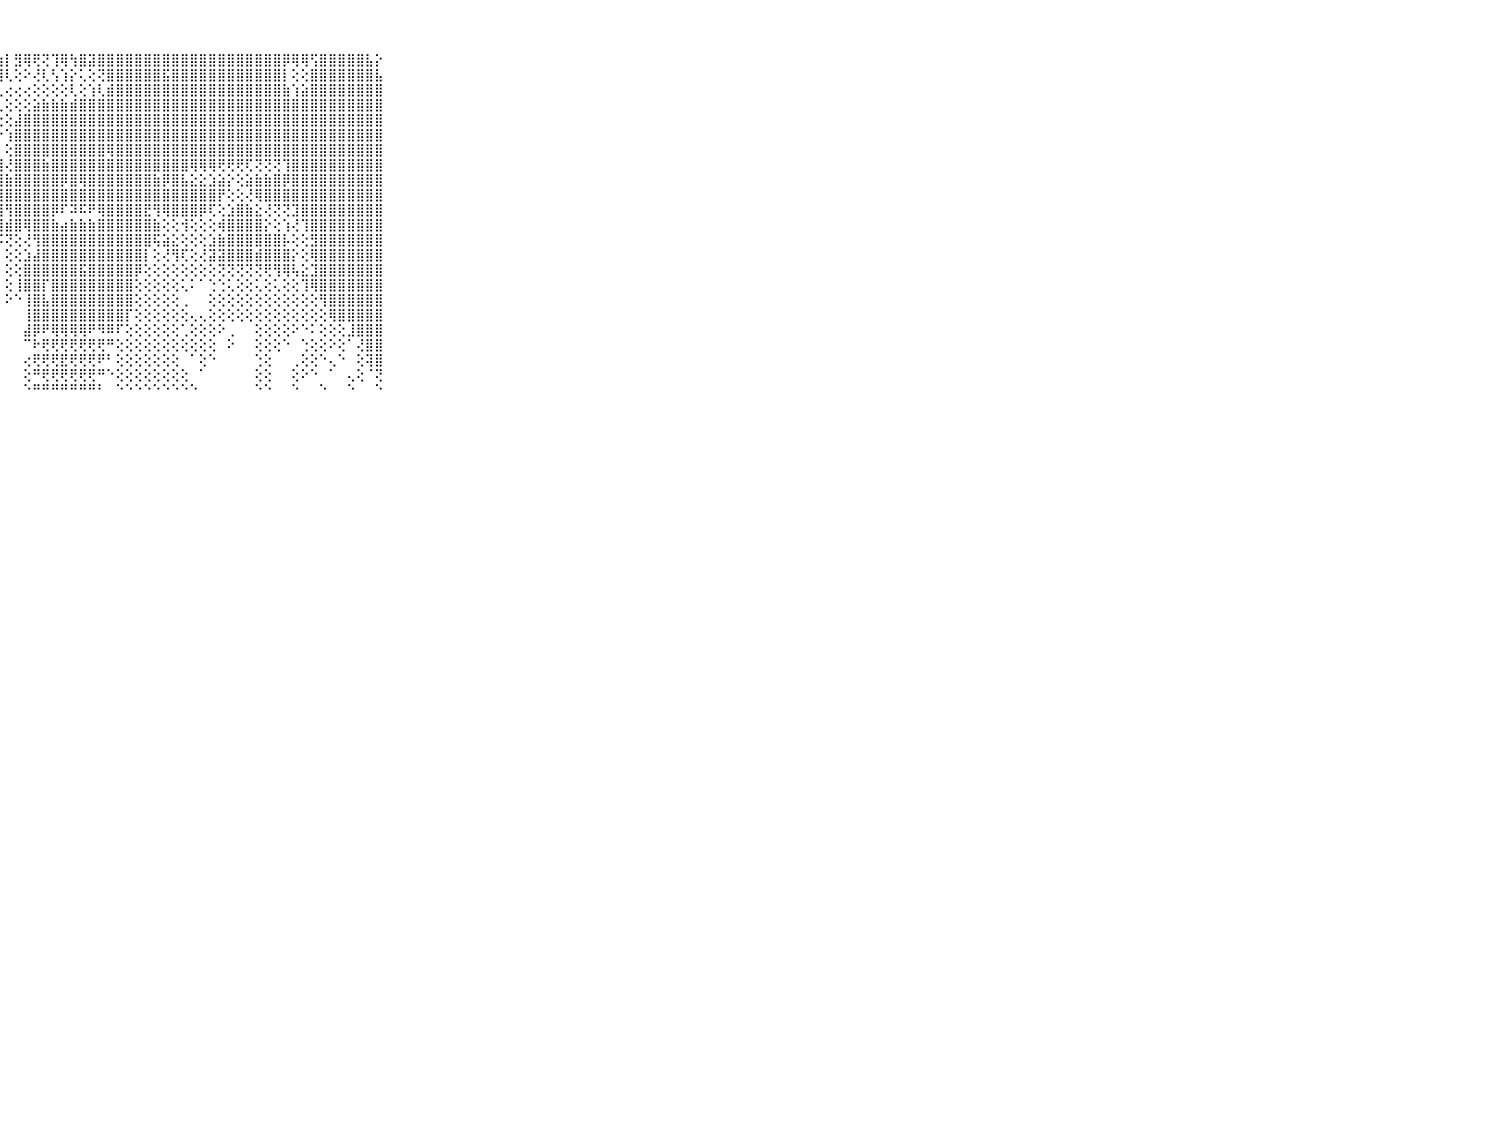

⠀⠀⠀⠀⠀⠀⠀⠀⠀⠀⠀⠀⠀⠀⠀⠀⠀⠀⠀⠀⠀⢀⢻⣿⡿⢏⢕⣵⡇⣻⢿⢟⢝⢹⢿⢳⣿⣽⣿⣿⣿⣿⣿⣿⣿⣿⣿⣿⣿⣿⣿⣿⣿⣿⣿⣿⣿⣿⡿⢿⢿⢫⣿⣿⣿⣿⣿⣧⡕⠀⠀⠀⠀⠀⠀⠀⠀⠀⠀⠀⠀
⠀⠀⠀⠀⠀⠀⠀⠀⠀⠀⠀⠀⠀⠀⠀⠀⠀⠀⠀⠀⢄⣾⣧⣕⢕⢕⣼⣿⢇⢕⠕⢜⢇⢣⢱⡕⢅⢕⢝⣿⣿⣿⣿⣿⣿⣯⣿⣿⣿⣿⣿⣿⣿⣿⣿⣿⣿⣿⡇⢕⢕⣿⣿⣿⣿⣿⣿⣿⣧⠀⠀⠀⠀⠀⠀⠀⠀⠀⠀⠀⠀
⠀⠀⠀⠀⠀⠀⠀⠀⠀⠀⠀⠀⠀⠀⠀⠀⠀⠀⠀⢰⢕⣿⣿⡿⣷⣾⣿⢇⢔⢔⢔⢕⢕⢕⢕⢇⢕⢱⢇⣾⣿⣿⣿⣿⣿⣿⣿⣿⣿⣿⣿⣿⣿⣿⣿⣿⣿⣿⣷⢱⣵⣿⣿⣿⣿⣿⣿⣿⣿⠀⠀⠀⠀⠀⠀⠀⠀⠀⠀⠀⠀
⠀⠀⠀⠀⠀⠀⠀⠀⠀⠀⠀⠀⠀⠀⠀⠀⠀⠀⠀⢕⢕⣿⡟⢕⢕⢝⡷⢇⢕⢕⢕⣵⣷⣷⣷⣾⣿⣿⣿⣿⣿⣿⣿⣿⣿⣿⣿⣿⣿⣿⣿⣿⣿⣿⣿⣿⣿⣿⣿⣿⣿⣿⣿⣿⣿⣿⣿⣿⣿⠀⠀⠀⠀⠀⠀⠀⠀⠀⠀⠀⠀
⠀⠀⠀⠀⠀⠀⠀⠀⠀⠀⠀⠀⠀⠀⠀⠀⠀⠀⠀⠕⠕⢝⢕⣵⣿⣷⢕⢕⢕⣼⣿⣿⣿⣿⣿⣿⣿⣿⣿⣿⣿⣿⣿⣿⣿⣿⣿⣿⣿⣿⣿⣿⣿⣿⣿⣿⣿⣿⣿⣿⣿⣿⣿⣿⣿⣿⣿⣿⣿⠀⠀⠀⠀⠀⠀⠀⠀⠀⠀⠀⠀
⠀⠀⠀⠀⠀⠀⠀⠀⠀⠀⠀⠀⠀⠀⠀⠀⠀⠀⠀⠀⢔⢜⣝⣿⣿⣿⣷⡕⢱⣿⣿⣿⣿⣿⣿⣿⣿⣿⣿⣿⣿⣿⣿⣿⣿⣿⣿⣿⣿⣿⣿⣿⣿⣿⣿⣿⣿⣿⣿⣿⣿⣿⣿⣿⣿⣿⣿⣿⣿⠀⠀⠀⠀⠀⠀⠀⠀⠀⠀⠀⠀
⠀⠀⠀⠀⠀⠀⠀⠀⠀⠀⠀⠀⠀⠀⠀⠀⠀⠀⢀⢕⢕⣾⣿⣿⣿⣿⣿⡇⢕⣿⣿⣿⣿⣿⣿⣿⣿⣿⣿⢿⣿⣿⣿⣿⣿⣿⣿⣿⣿⣿⣿⣿⣿⣿⣿⣿⣿⣿⣿⣿⣿⣿⣿⣿⣿⣿⣿⣿⣿⠀⠀⠀⠀⠀⠀⠀⠀⠀⠀⠀⠀
⠀⠀⠀⠀⠀⠀⠀⠀⠀⠀⠀⠀⠀⠀⢔⠀⠄⠀⢕⢱⢱⣿⣿⣿⣿⣿⣿⣿⢜⣿⣿⣿⣷⣿⣿⣿⣿⣿⣿⣿⣿⣿⣿⣿⣿⣿⣿⣿⢿⢿⢿⢟⢟⢟⢏⢝⢝⢝⢹⣿⣿⣿⣿⣿⣿⣿⣿⣿⣿⠀⠀⠀⠀⠀⠀⠀⠀⠀⠀⠀⠀
⠀⠀⠀⠀⠀⠀⠀⠀⠀⠀⠀⠑⠀⠀⢕⢔⢄⢔⢕⢜⢸⣿⣿⣿⣿⣿⣿⣿⣷⣿⣿⣿⣿⣿⡿⣿⢿⣿⣿⣿⣿⣿⣿⣿⣷⡿⣿⣧⣕⣕⣱⣵⡕⢕⣵⣷⣷⣿⡿⣿⣿⣿⣿⣿⣿⣿⣿⣿⣿⠀⠀⠀⠀⠀⠀⠀⠀⠀⠀⠀⠀
⠀⠀⠀⠀⠀⠀⠀⠀⠀⠀⠀⢕⠀⠀⠑⠕⢕⢕⢕⢕⢸⣿⣿⣿⣿⣿⣿⣿⣿⣿⣿⣿⣿⣿⣿⣿⣿⣿⣿⣿⣿⣿⣿⣿⣿⣿⣿⣿⣿⣿⣿⡟⢕⢕⢜⢿⣿⣿⣿⣿⣿⣿⣿⣿⣿⣿⣿⣿⣿⠀⠀⠀⠀⠀⠀⠀⠀⠀⠀⠀⠀
⠀⠀⠀⠀⠀⠀⠀⠀⠀⠀⠀⢕⠀⠀⢕⢕⢕⢅⢕⢜⢜⣽⣿⣿⣻⣿⣿⣿⢻⣿⣿⣿⣿⡿⠏⠽⠯⠟⢿⣿⣿⣿⣿⣟⢻⢿⣿⣿⣿⡿⢏⢕⣱⣿⣷⣕⢜⢝⢝⣹⣿⣿⣿⣿⣿⣿⣿⣿⣿⠀⠀⠀⠀⠀⠀⠀⠀⠀⠀⠀⠀
⠀⠀⠀⠀⠀⠀⠀⠀⠀⠀⠀⢕⠀⠀⢕⢕⢕⢕⢕⢸⣿⣿⣿⣿⣿⣿⣿⣿⣾⣿⢿⣿⣿⣷⣴⣷⣷⣷⣿⣿⣿⣿⣿⣿⣷⢕⢕⢺⢕⢕⢕⢾⣿⣿⣿⣿⡕⢕⢱⢜⢹⣿⣿⣿⣿⣿⣿⣿⣿⠀⠀⠀⠀⠀⠀⠀⠀⠀⠀⠀⠀
⠀⠀⠀⠀⠀⠀⠀⠀⠀⠀⠀⢕⠀⢔⢕⢕⢕⢕⢕⢜⣿⣿⣿⣿⣿⣿⣿⡯⢝⢕⢜⢻⣿⣿⣿⣿⣿⣿⣿⣿⣿⣿⣿⣿⢯⣵⣕⢕⢕⢕⣱⣷⣿⣿⣿⣿⣿⣿⡧⢕⢕⣻⣿⣿⣿⣿⣿⣿⣿⠀⠀⠀⠀⠀⠀⠀⠀⠀⠀⠀⠀
⠀⠀⠀⠀⠀⠀⠀⠀⠀⠀⠀⠑⠀⢕⢕⢕⢕⠑⢕⢕⣿⣿⣿⣿⣿⣿⣿⡇⢕⢕⣱⣼⣿⣿⣿⣿⣿⣿⣿⣿⣿⣿⣿⡇⢕⢜⢻⢏⢕⢜⣽⣽⣿⣿⣿⣾⣿⣿⣿⡕⢕⢿⣿⣿⣿⣿⣿⣿⣿⠀⠀⠀⠀⠀⠀⠀⠀⠀⠀⠀⠀
⠀⠀⠀⠀⠀⠀⠀⠀⠀⠀⠀⠀⠀⢕⢕⢕⢕⢕⢕⢕⣿⣿⣿⣿⣿⣿⣿⡇⢕⢕⣿⣿⣿⣿⣿⣿⣯⣿⣿⣿⣿⣿⡿⢕⢕⢕⢕⢕⢕⢕⢕⢝⢝⢝⢝⢝⢟⢻⢿⢧⣕⣹⣿⣿⣿⣿⣿⣿⣿⠀⠀⠀⠀⠀⠀⠀⠀⠀⠀⠀⠀
⠀⠀⠀⠀⠀⠀⠀⠀⠀⠀⠀⠀⠀⢕⢕⢕⢕⢕⢕⢱⢿⣿⣿⣻⢿⢿⣿⡇⢕⢸⣿⣿⡏⣿⣿⣿⣿⣿⣿⣿⣿⣿⢕⢕⢕⢕⢕⢅⠅⠁⢑⢑⢅⢕⢕⢅⢕⢅⢕⢕⢹⢿⣿⣿⣿⣿⣿⣿⣿⠀⠀⠀⠀⠀⠀⠀⠀⠀⠀⠀⠀
⠀⠀⠀⠀⠀⠀⠀⠀⠀⠀⠀⠀⠀⢕⢕⢕⢕⢕⢕⢕⢸⣿⣿⣿⣿⣿⣿⡇⠕⠑⢸⣿⣧⣿⣿⣿⣿⣿⣿⣿⣿⣿⢕⢕⢕⢕⢕⢀⠀⠀⢕⢕⢕⢕⢕⢕⢕⢕⢕⢕⢕⢕⢻⣿⣿⣿⣿⣿⣿⠀⠀⠀⠀⠀⠀⠀⠀⠀⠀⠀⠀
⠀⠀⠀⠀⠀⠀⠀⠀⠀⠀⠀⠀⠀⢕⢕⢕⢕⢕⢕⢕⢸⣿⣿⣿⣿⣿⡏⠀⠀⠀⢸⣿⣿⣿⣿⣿⣿⣿⣿⣿⣿⡏⢕⢕⢕⢕⢕⢕⢄⢄⢕⢕⢕⢕⢕⢕⢕⢕⢕⢕⢕⢕⢕⢿⣿⣿⣿⣿⣿⠀⠀⠀⠀⠀⠀⠀⠀⠀⠀⠀⠀
⠀⠀⠀⠀⠀⠀⠀⠀⠀⠀⠀⠀⠀⢕⢕⢕⢕⢕⢕⢕⢸⣿⣿⣿⣿⣿⡇⠀⠀⠀⣼⡿⠟⢿⢿⢿⢿⠟⠻⠿⠏⢕⢕⢕⢕⢕⢕⢁⢕⢕⢕⠕⢀⠀⠀⢕⢕⢕⢕⠕⠑⠅⢕⢕⢕⣸⣿⣿⣿⠀⠀⠀⠀⠀⠀⠀⠀⠀⠀⠀⠀
⠀⠀⠀⠀⠀⠀⠀⠀⠀⠀⠀⠀⢕⢕⢕⢕⢕⢕⢕⢕⢸⣿⣿⣿⣿⣿⡇⠀⠀⠀⠉⠗⢟⢟⢟⢟⢟⢟⢟⠛⢕⢕⢕⢕⢕⢕⢕⢕⢕⢕⢕⠀⠕⠀⠀⢕⢕⢕⠑⠀⢑⢕⢕⠕⢕⠁⢜⣿⣿⠀⠀⠀⠀⠀⠀⠀⠀⠀⠀⠀⠀
⠀⠀⠀⠀⠀⠀⠀⠀⠀⠀⠀⠀⢑⢕⠁⠅⢕⢕⢕⢕⢽⡟⢿⣿⢿⢿⢇⠀⠀⠀⢔⢟⢟⢟⣟⢟⢟⢟⠟⠃⢕⢕⢕⢕⢕⢕⢕⠀⠁⢕⠑⠀⠀⠀⠀⢑⢕⠀⠀⢀⢕⢕⠑⢄⠑⠀⢕⢽⣿⠀⠀⠀⠀⠀⠀⠀⠀⠀⠀⠀⠀
⠀⠀⠀⠀⠀⠀⠀⠀⠀⠀⠀⠀⢕⢕⢕⢅⢕⢕⢕⢕⢸⣧⢸⣷⢀⠀⠀⠀⠀⠀⢕⠛⢟⢟⢟⢟⢟⢟⠛⠑⢕⢕⢕⢕⢕⢕⢕⢕⠀⠁⠀⠀⠀⠀⠀⢕⢕⠀⠀⢕⠕⠑⠀⠁⠀⢄⢕⠈⢝⠀⠀⠀⠀⠀⠀⠀⠀⠀⠀⠀⠀
⠀⠀⠀⠀⠀⠀⠀⠀⠀⠀⠀⠀⠑⠑⠑⠁⠑⠀⠁⠑⠛⠋⠘⠛⠐⠀⠀⠀⠀⠀⠑⠛⠛⠛⠛⠛⠛⠛⠃⠀⠑⠑⠑⠑⠑⠑⠑⠑⠑⠀⠀⠀⠀⠀⠀⠑⠑⠀⠀⠑⠀⠀⠑⠀⠀⠑⠀⠀⠑⠀⠀⠀⠀⠀⠀⠀⠀⠀⠀⠀⠀